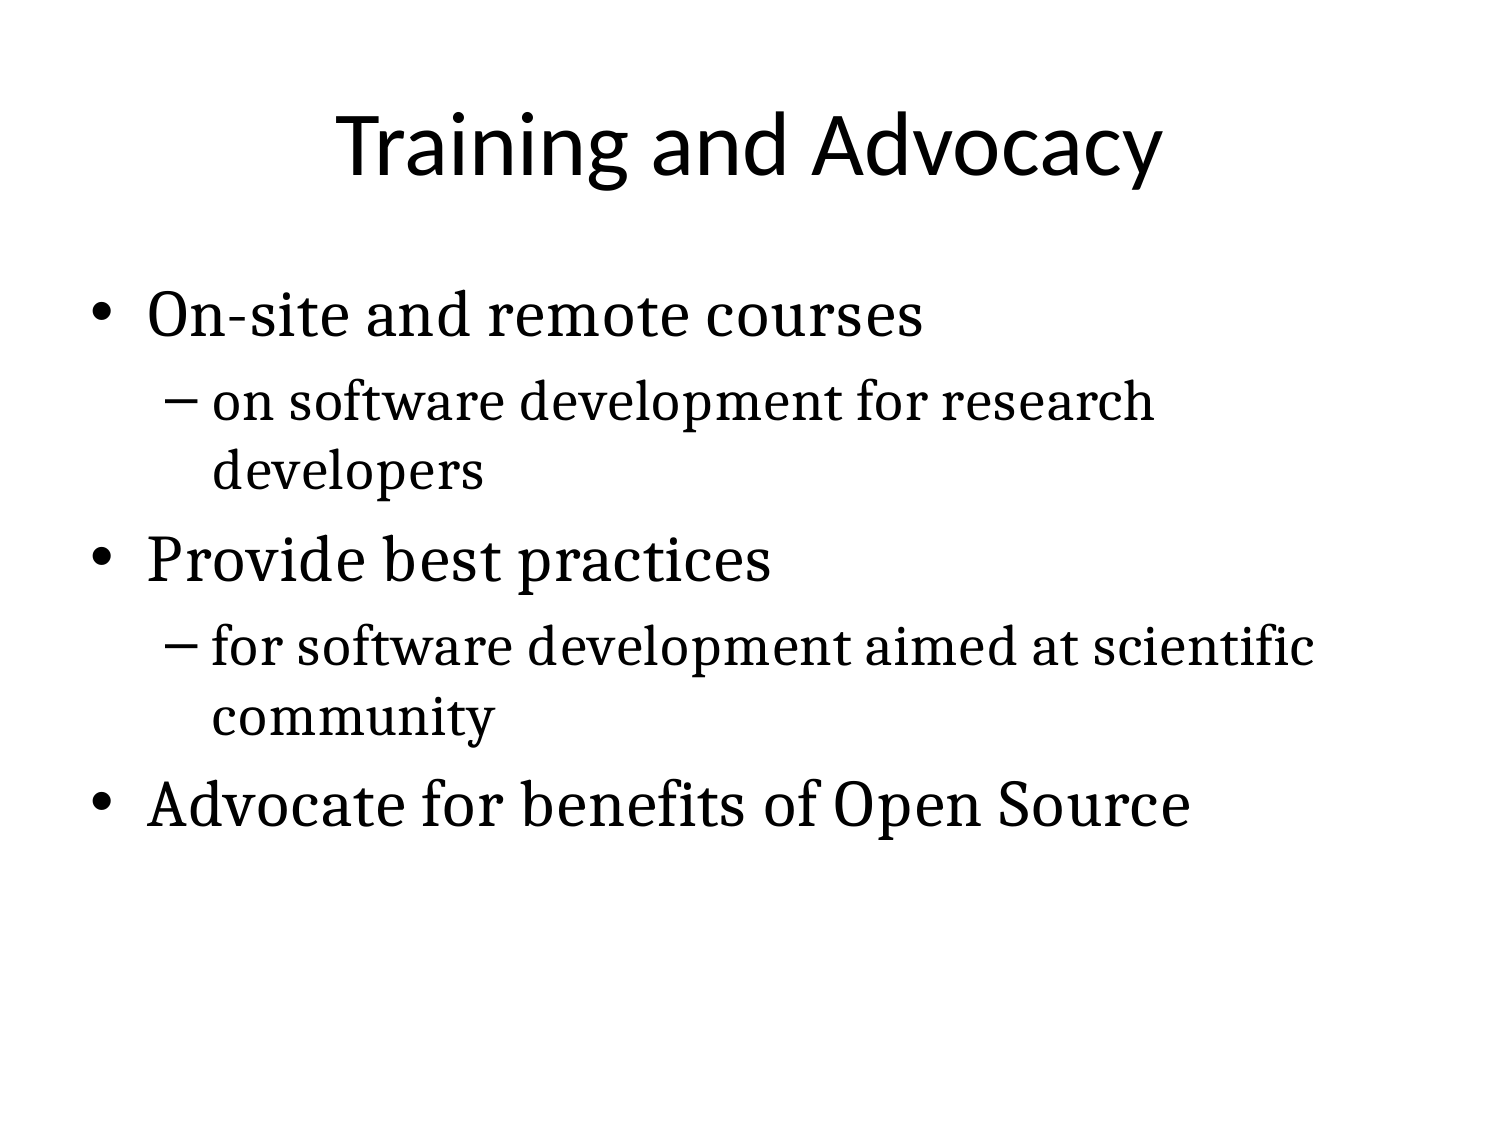

# Training and Advocacy
On-site and remote courses
on software development for research developers
Provide best practices
for software development aimed at scientific community
Advocate for benefits of Open Source